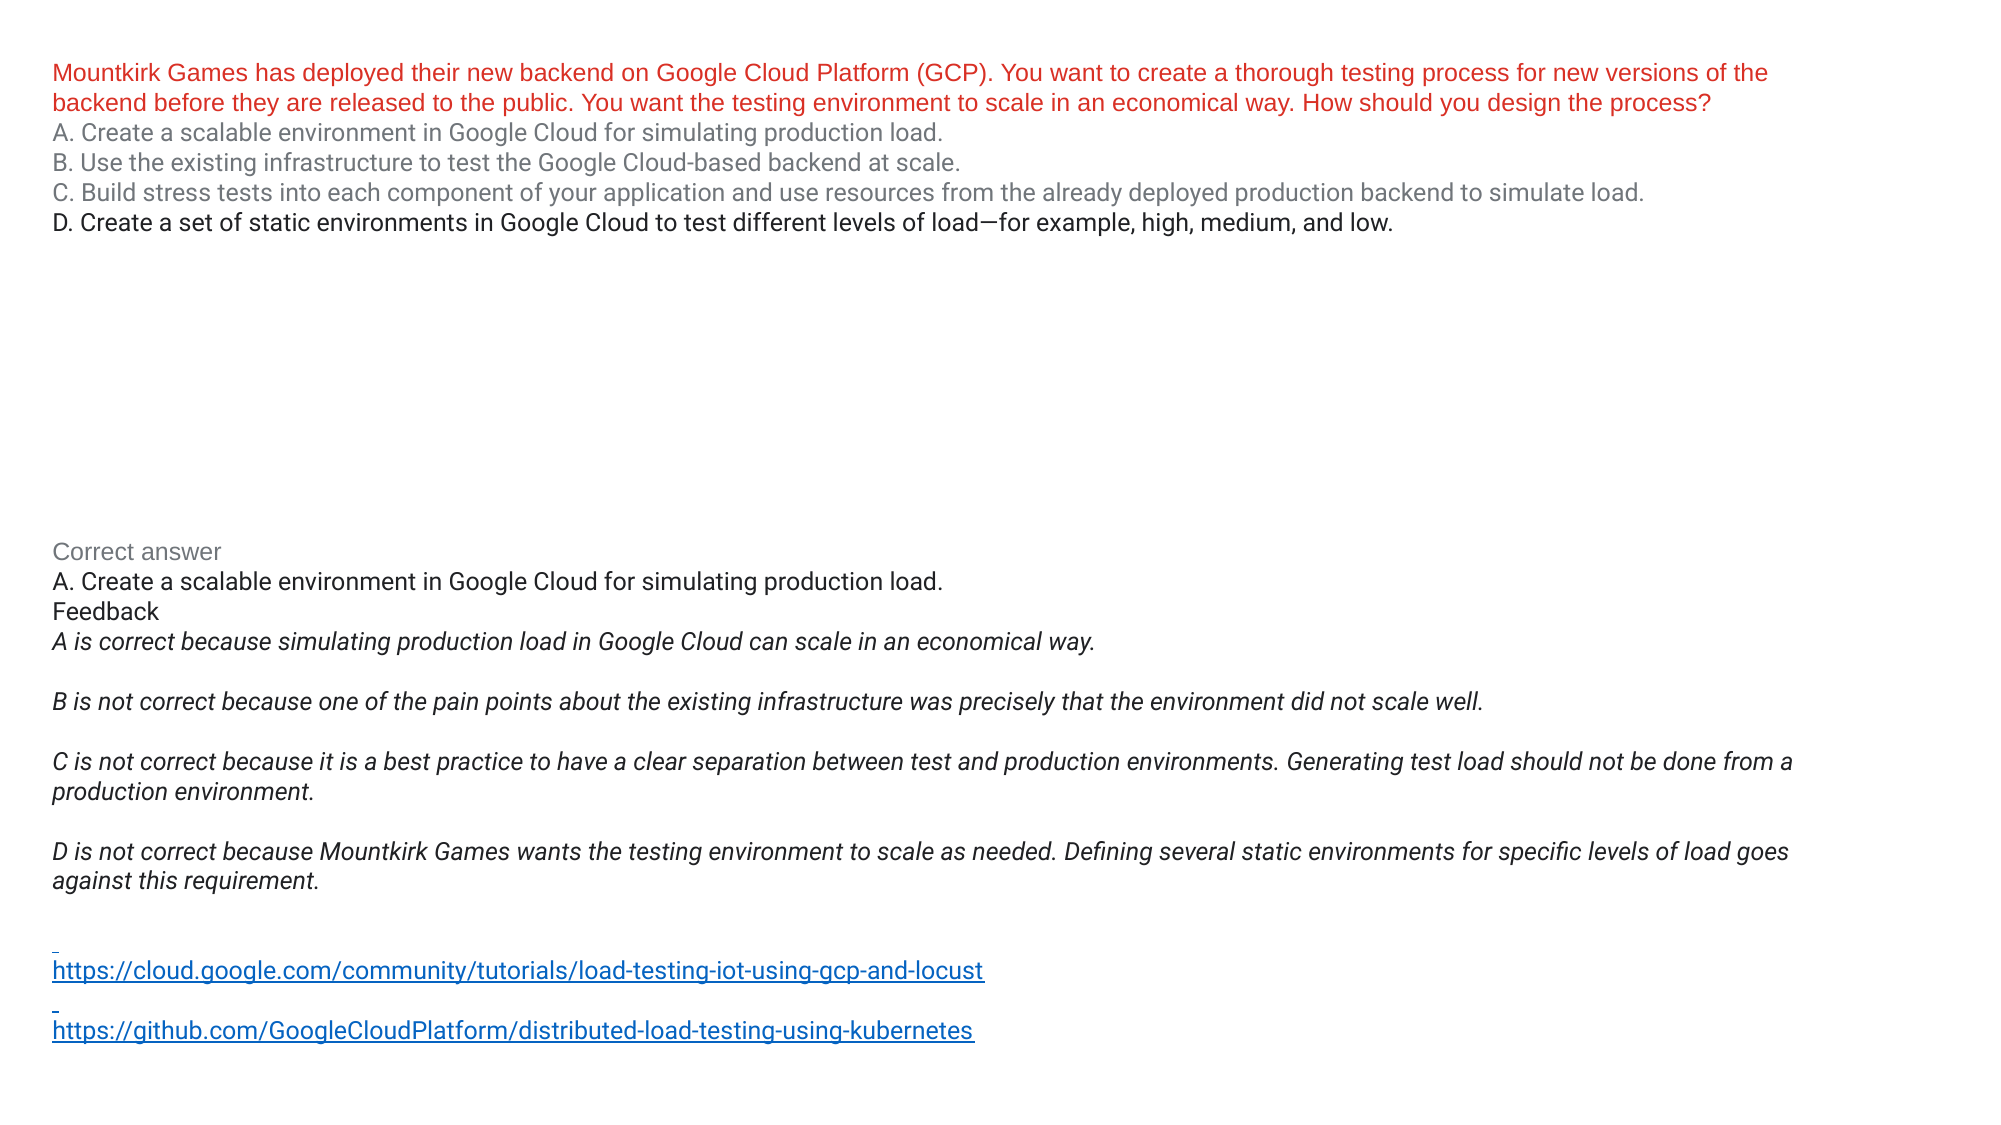

Mountkirk Games has deployed their new backend on Google Cloud Platform (GCP). You want to create a thorough testing process for new versions of the backend before they are released to the public. You want the testing environment to scale in an economical way. How should you design the process?
A. Create a scalable environment in Google Cloud for simulating production load.
B. Use the existing infrastructure to test the Google Cloud-based backend at scale.
C. Build stress tests into each component of your application and use resources from the already deployed production backend to simulate load.
D. Create a set of static environments in Google Cloud to test different levels of load—for example, high, medium, and low.

Correct answer
A. Create a scalable environment in Google Cloud for simulating production load.
Feedback
A is correct because simulating production load in Google Cloud can scale in an economical way.
B is not correct because one of the pain points about the existing infrastructure was precisely that the environment did not scale well.
C is not correct because it is a best practice to have a clear separation between test and production environments. Generating test load should not be done from a production environment.
D is not correct because Mountkirk Games wants the testing environment to scale as needed. Defining several static environments for specific levels of load goes against this requirement.

https://cloud.google.com/community/tutorials/load-testing-iot-using-gcp-and-locust

https://github.com/GoogleCloudPlatform/distributed-load-testing-using-kubernetes